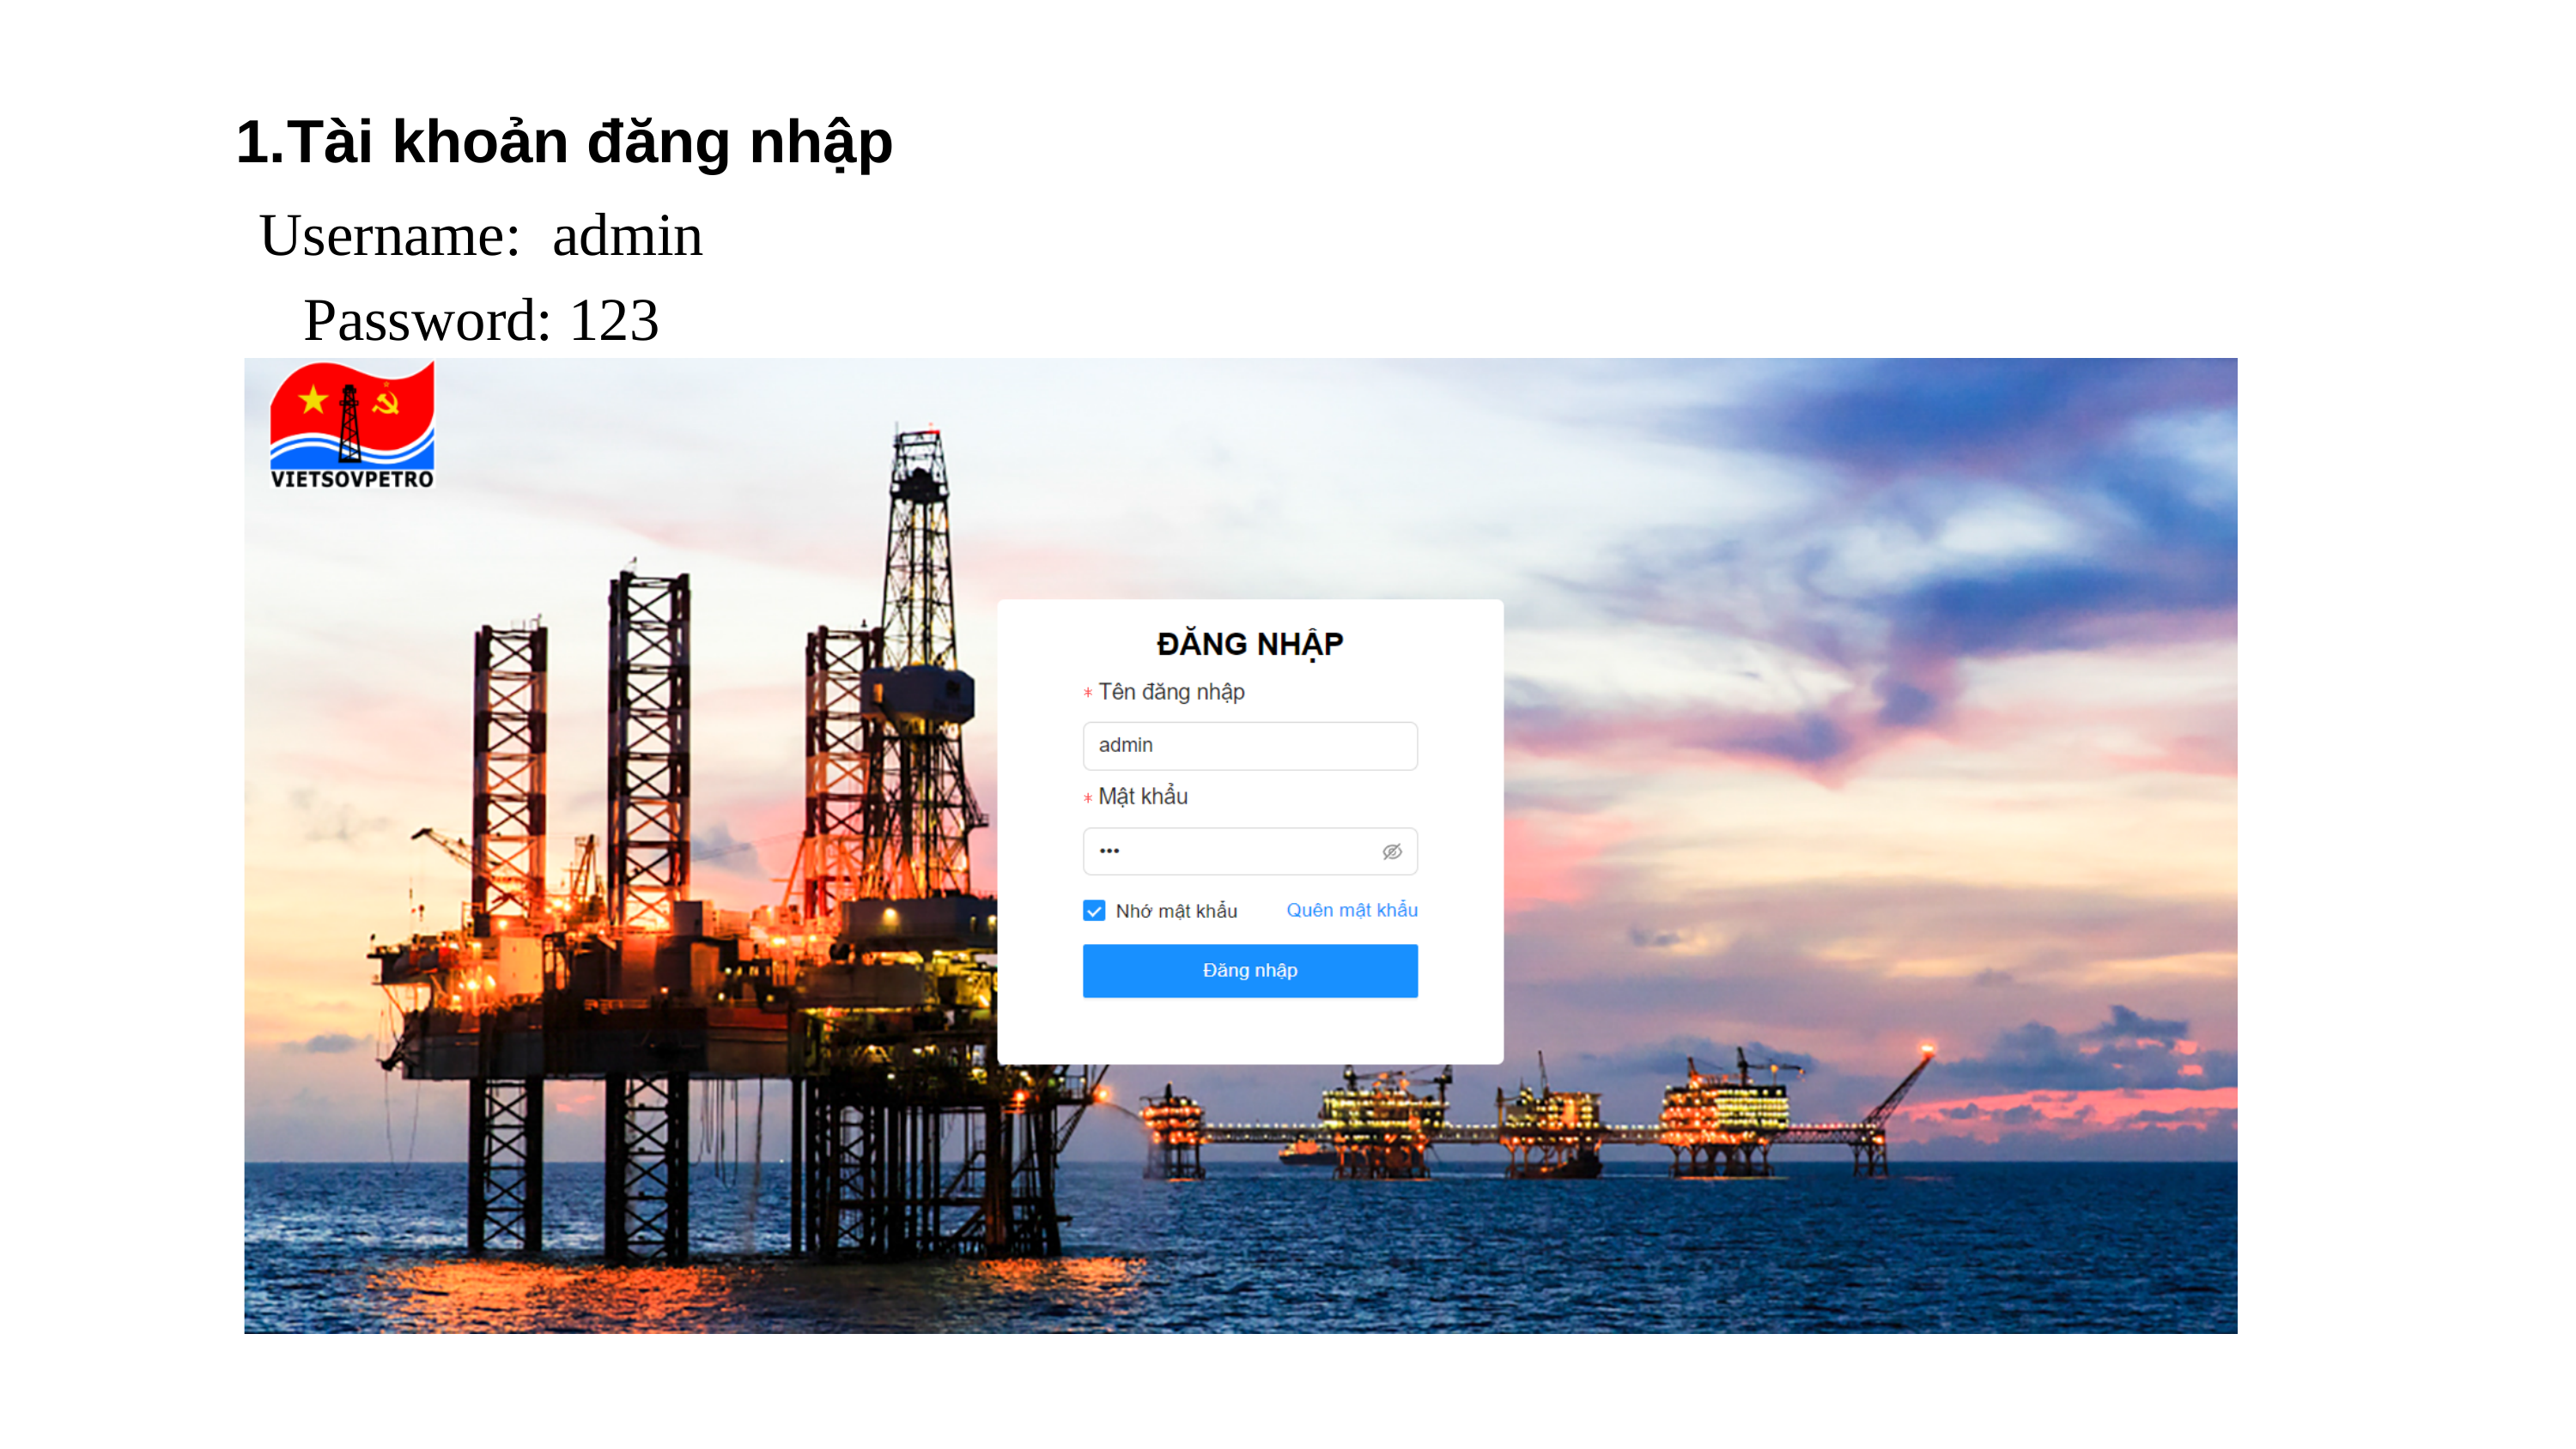

Tài khoản đăng nhập
Username:  admin
Password: 123